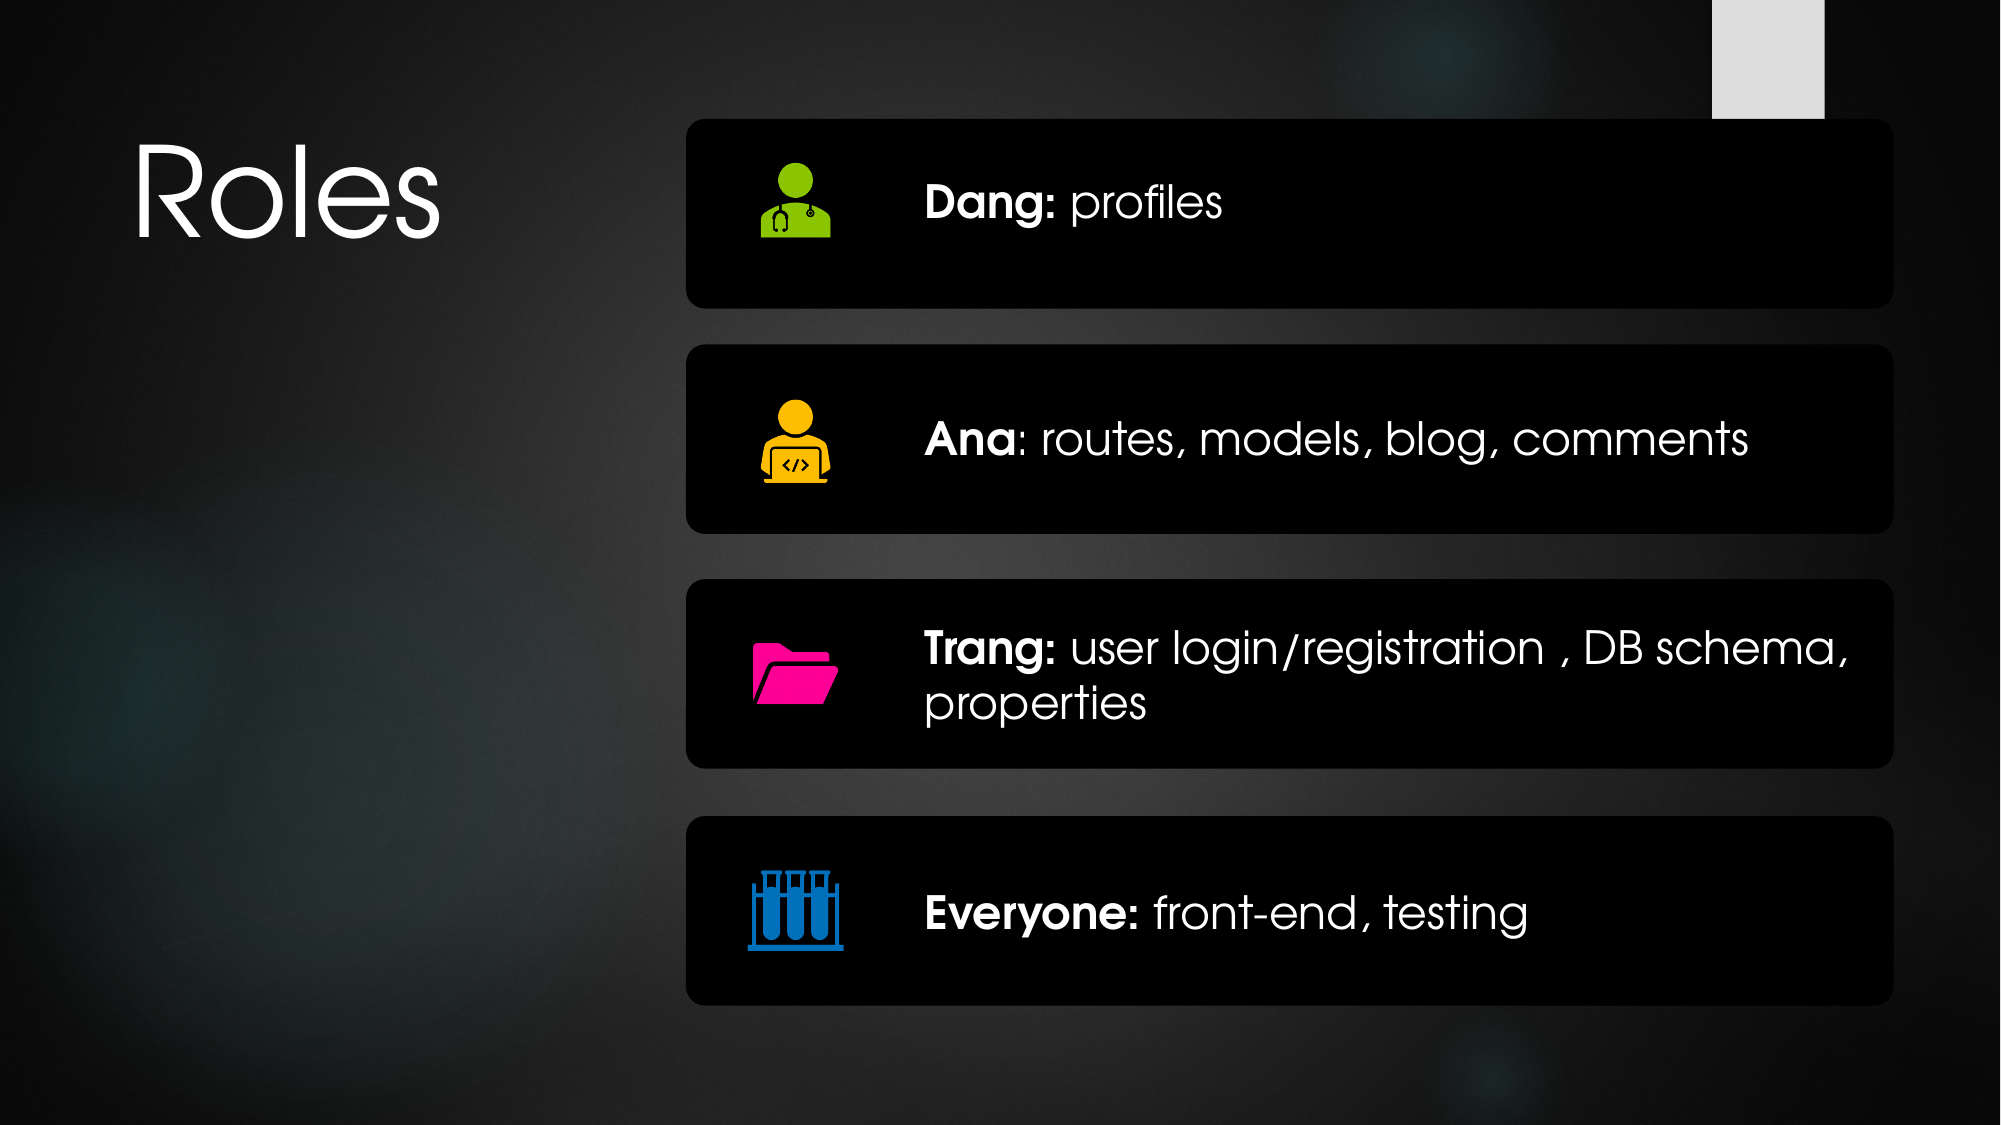

# Roles
Dang: profiles
Ana: routes, models, blog, comments
Trang: user login/registration , DB schema, properties
Everyone: front-end, testing